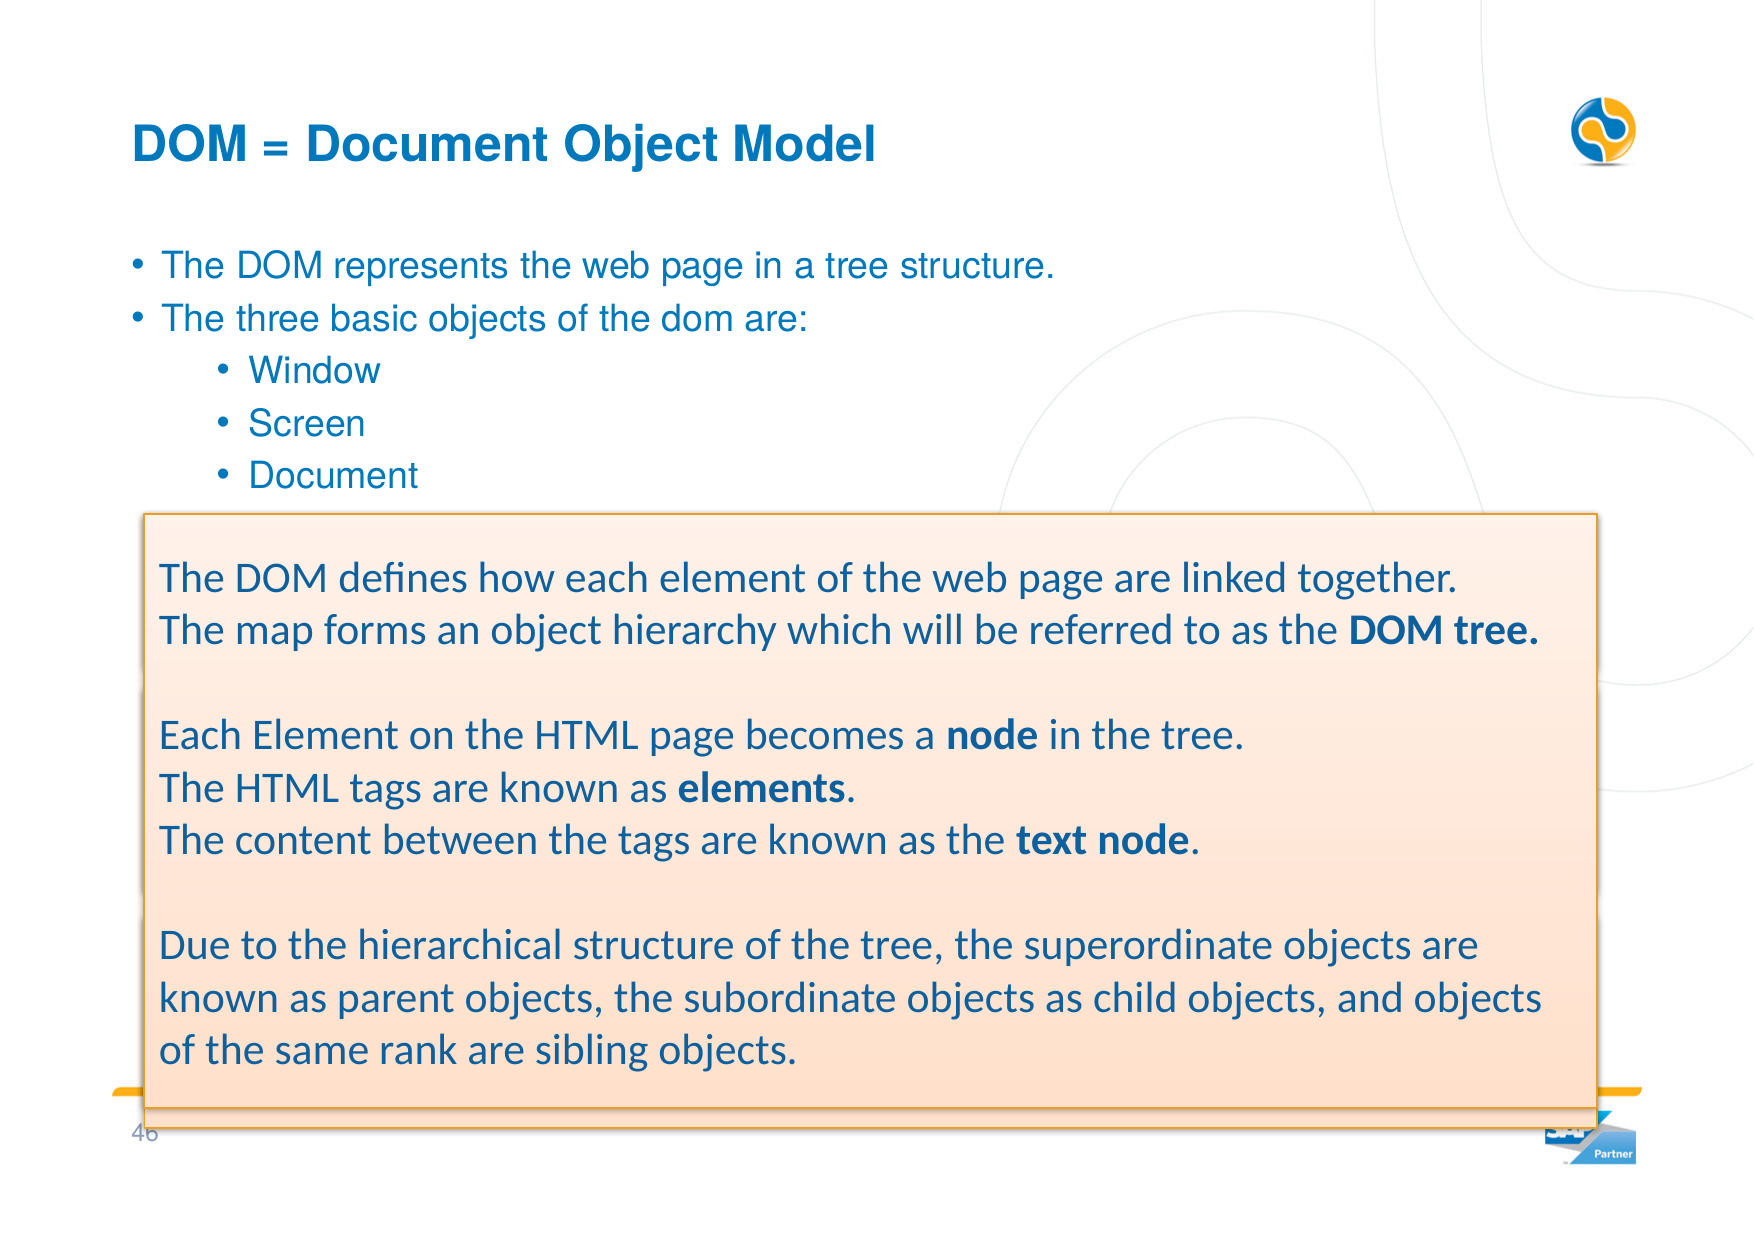

# DOM = Document Object Model
The DOM represents the web page in a tree structure.
The three basic objects of the dom are:
Window
Screen
Document

The DOM defines how each element of the web page are linked together.
The map forms an object hierarchy which will be referred to as the DOM tree.

Each Element on the HTML page becomes a node in the tree.
The HTML tags are known as elements.
The content between the tags are known as the text node.

Due to the hierarchical structure of the tree, the superordinate objects are known as parent objects, the subordinate objects as child objects, and objects of the same rank are sibling objects.
Screen: This object represents the screen.
It can be used to determine properties of the screen.(eg. Height and width)

Window: This object represents the browser window.
We have already used a method of the window, the alert method. The correct way to use the alert method would be window.alert(“message”);

Document: This object represents the web page displayed by the browser.
It can be used to access all components of this page.
Ex. Document.getElementById(“ID”); as in the example on previous slide.

46